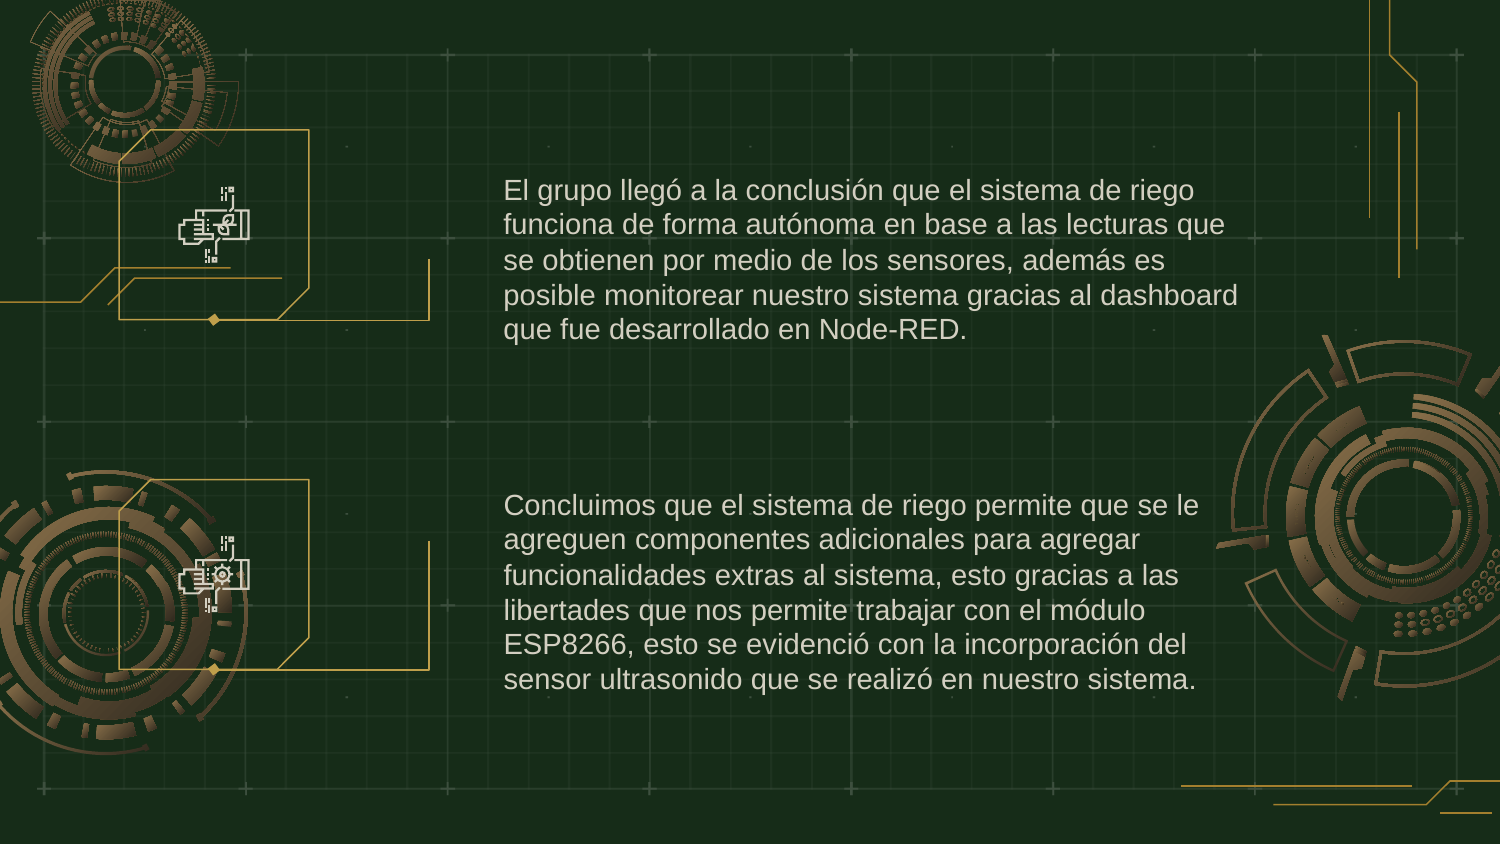

El grupo llegó a la conclusión que el sistema de riego funciona de forma autónoma en base a las lecturas que se obtienen por medio de los sensores, además es posible monitorear nuestro sistema gracias al dashboard que fue desarrollado en Node-RED.

Concluimos que el sistema de riego permite que se le agreguen componentes adicionales para agregar funcionalidades extras al sistema, esto gracias a las libertades que nos permite trabajar con el módulo ESP8266, esto se evidenció con la incorporación del sensor ultrasonido que se realizó en nuestro sistema.